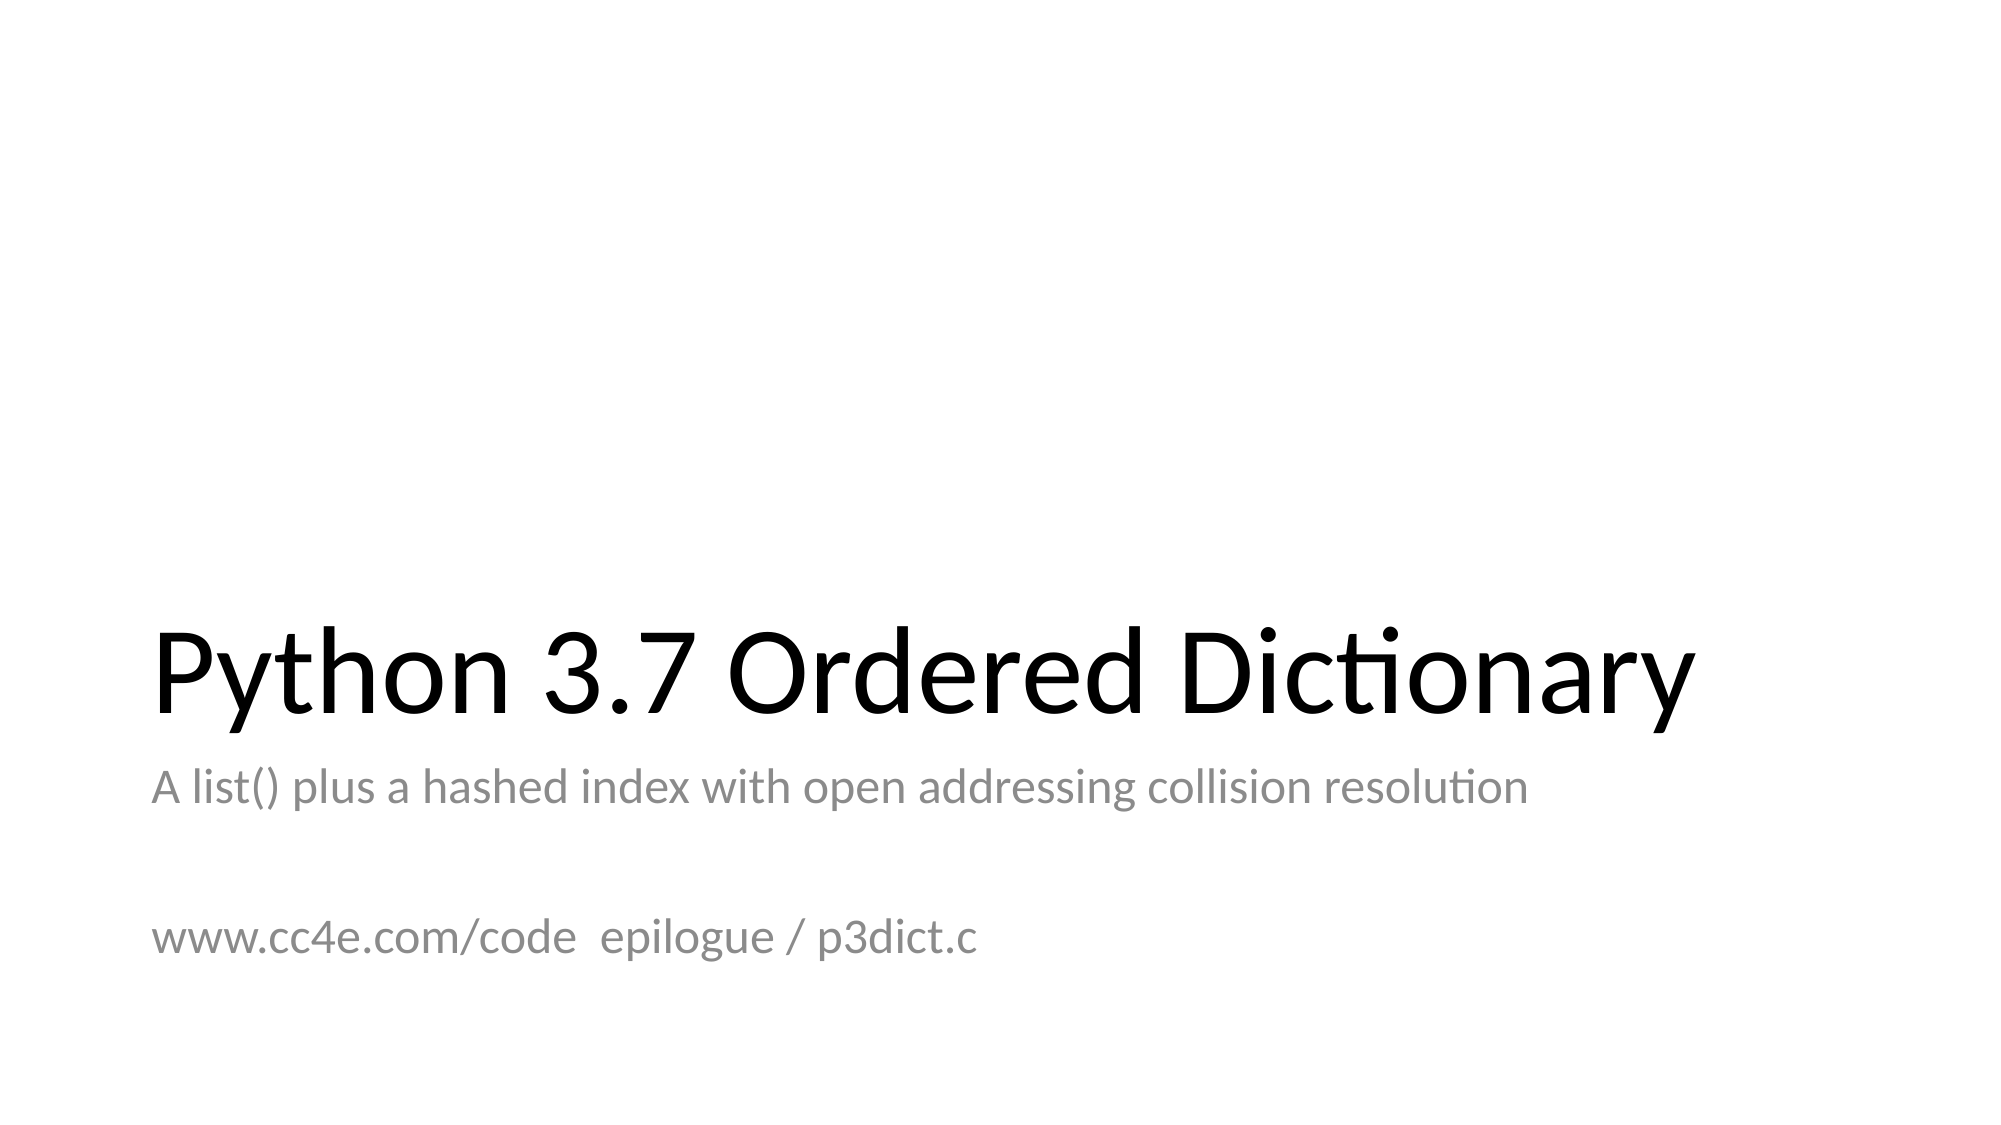

# Python 3.7 Ordered Dictionary
A list() plus a hashed index with open addressing collision resolution

www.cc4e.com/code  epilogue / p3dict.c